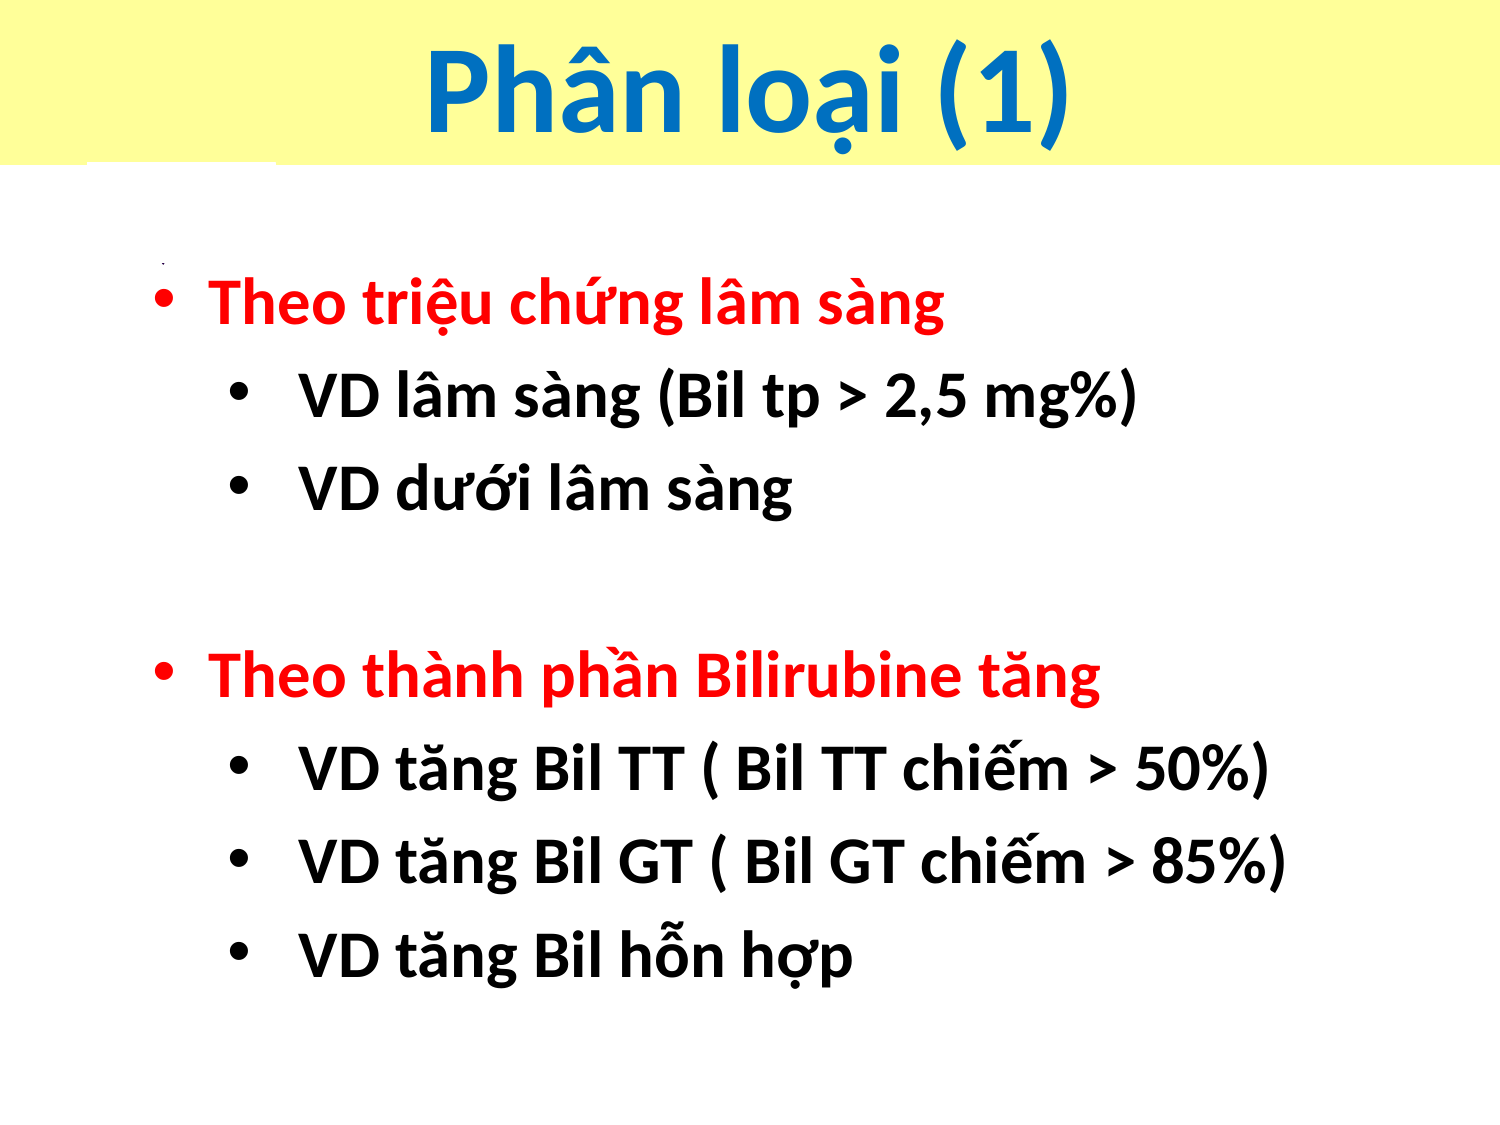

Phân loại (1)

Theo triệu chứng lâm sàng
 VD lâm sàng (Bil tp > 2,5 mg%)
 VD dưới lâm sàng

Theo thành phần Bilirubine tăng
 VD tăng Bil TT ( Bil TT chiếm > 50%)
 VD tăng Bil GT ( Bil GT chiếm > 85%)
 VD tăng Bil hỗn hợp